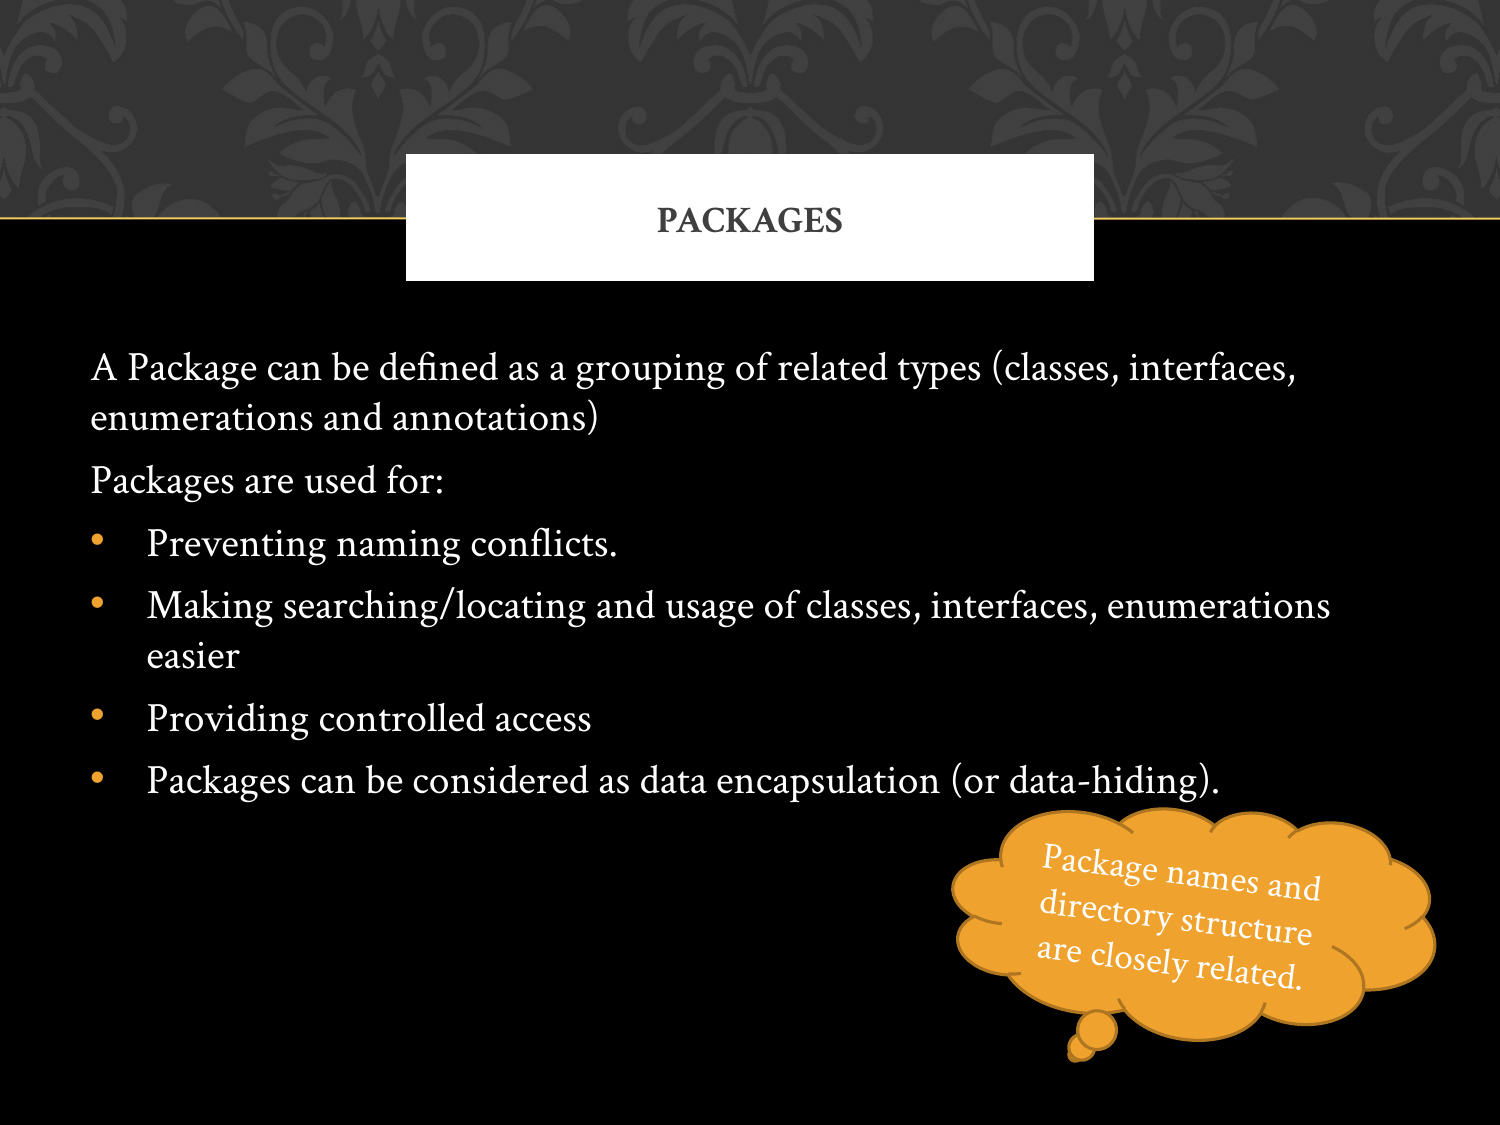

# PACKAGES
A Package can be defined as a grouping of related types (classes, interfaces, enumerations and annotations)
Packages are used for:
Preventing naming conflicts.
Making searching/locating and usage of classes, interfaces, enumerations  easier
Providing controlled access
Packages can be considered as data encapsulation (or data-hiding).
Package names and directory structure are closely related.